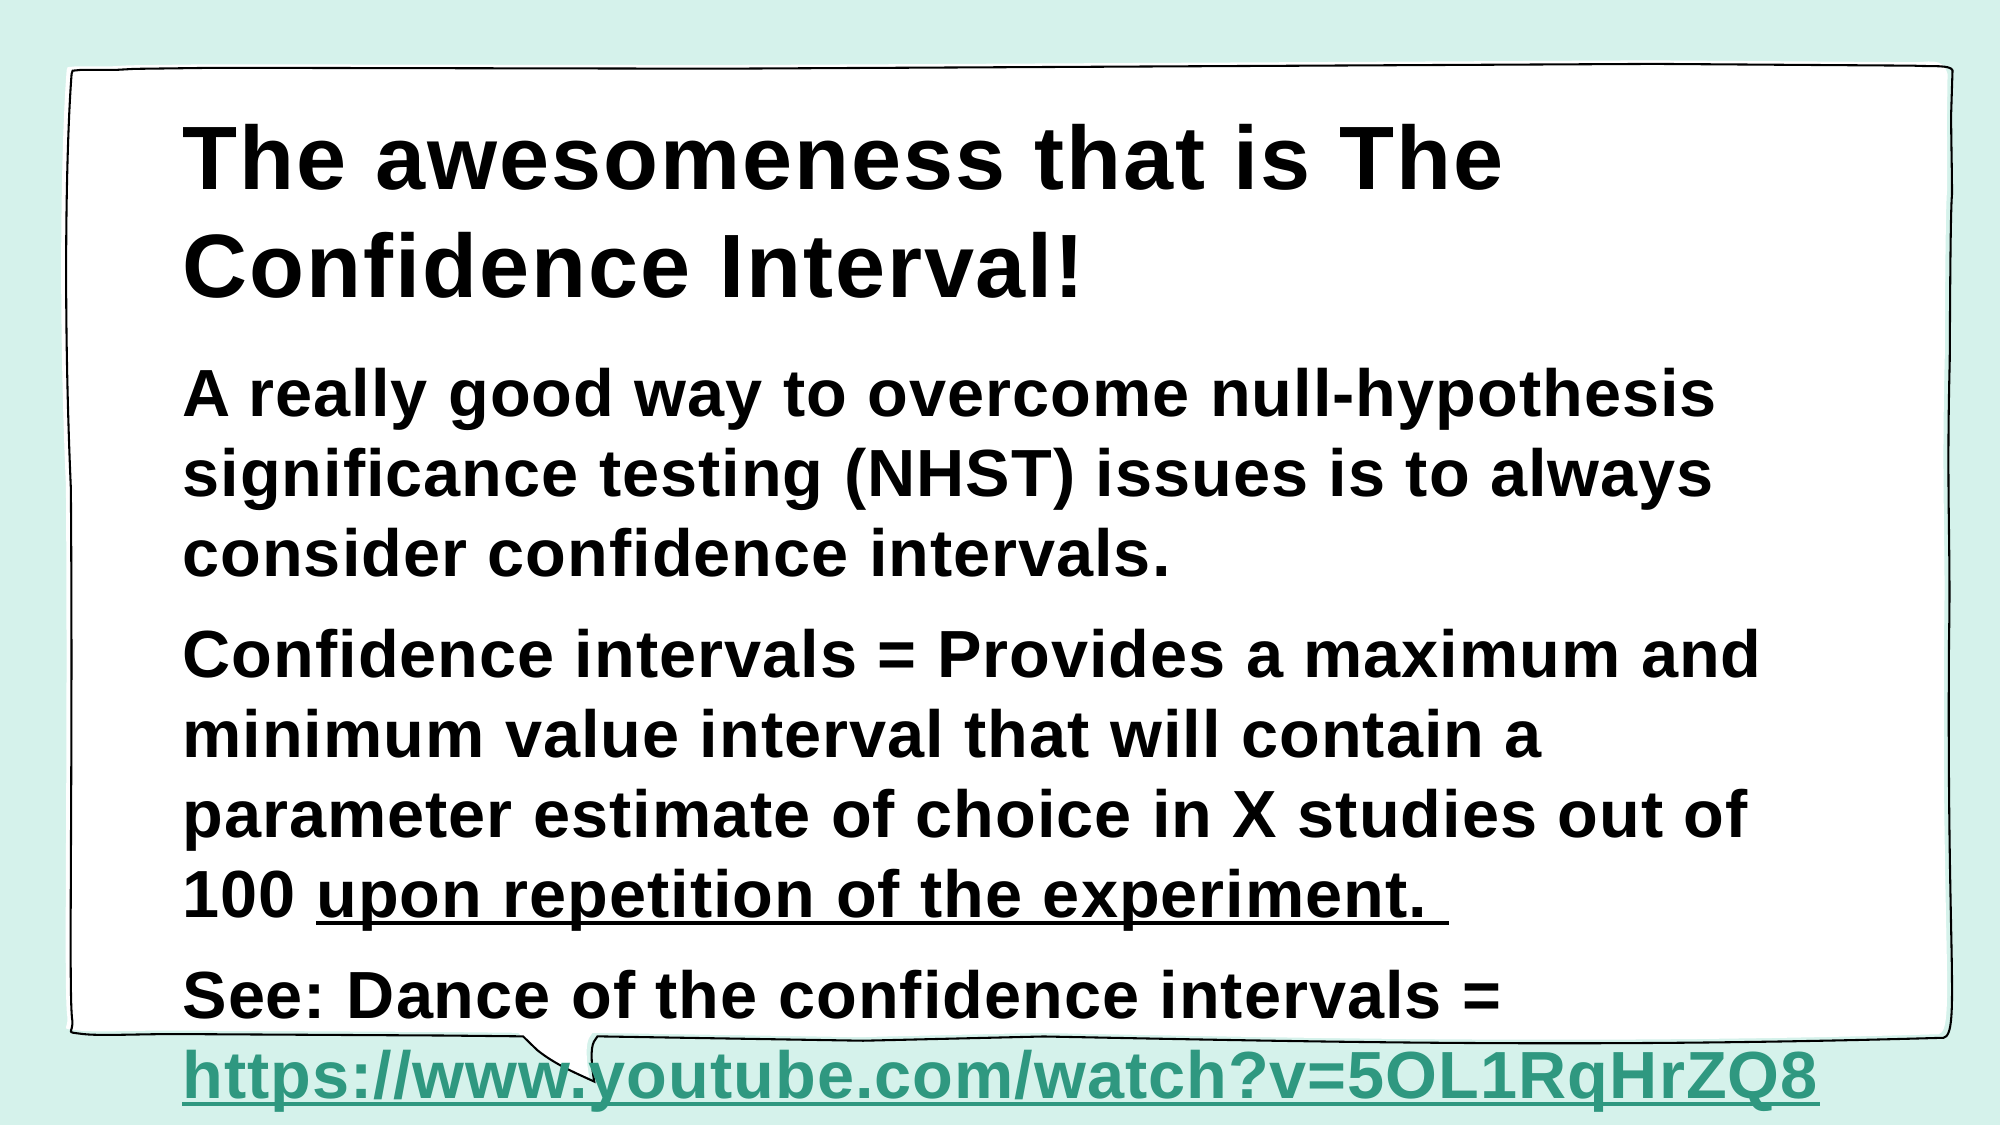

# The awesomeness that is The Confidence Interval!
A really good way to overcome null-hypothesis significance testing (NHST) issues is to always consider confidence intervals.
Confidence intervals = Provides a maximum and minimum value interval that will contain a parameter estimate of choice in X studies out of 100 upon repetition of the experiment.
See: Dance of the confidence intervals = https://www.youtube.com/watch?v=5OL1RqHrZQ8